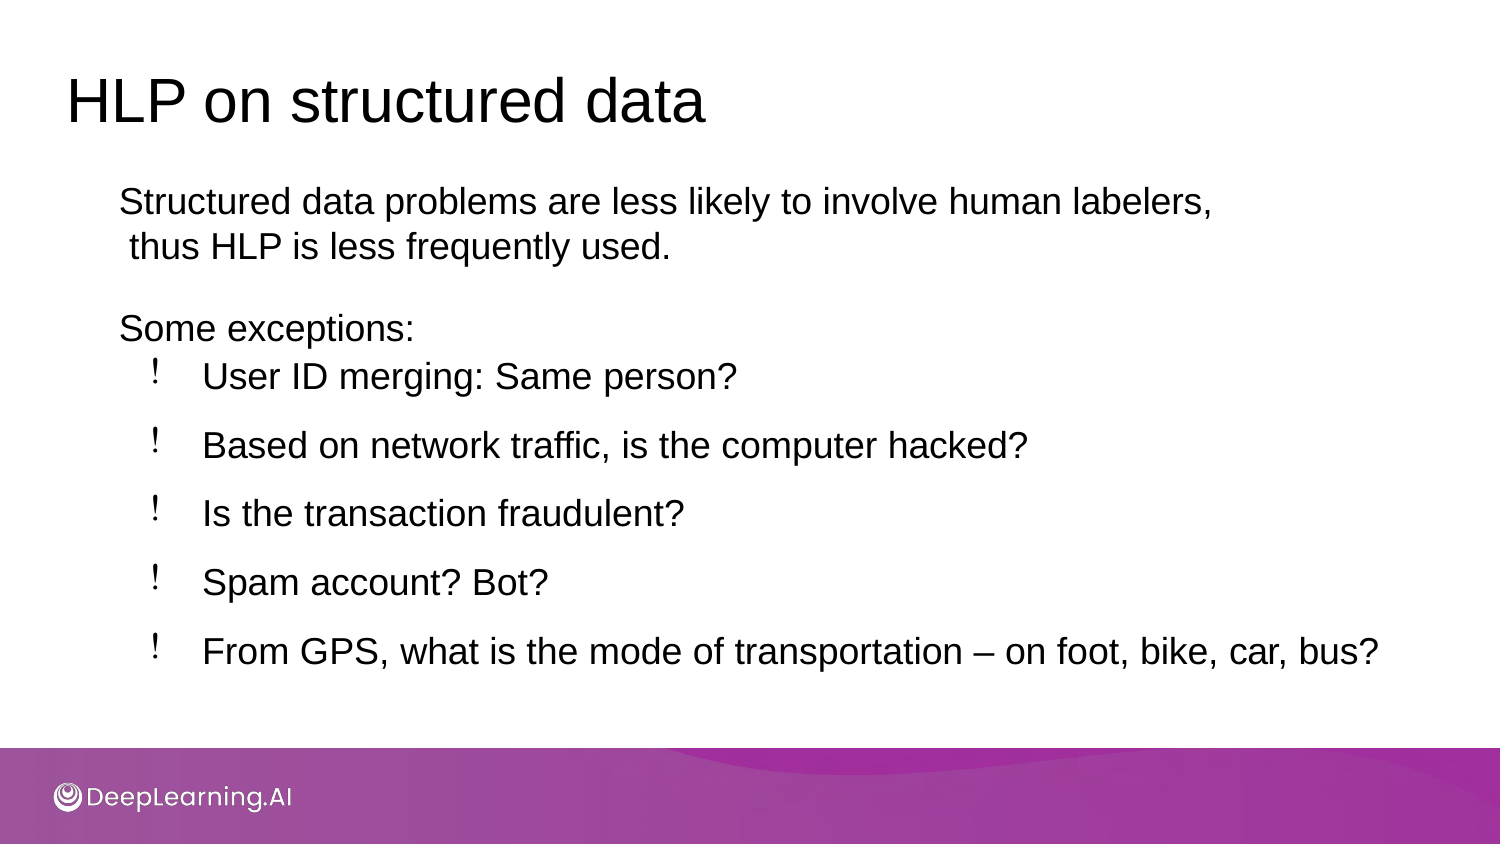

# HLP on structured data
Structured data problems are less likely to involve human labelers,  thus HLP is less frequently used.
Some exceptions:
User ID merging: Same person?
Based on network traffic, is the computer hacked?
Is the transaction fraudulent?
Spam account? Bot?
From GPS, what is the mode of transportation – on foot, bike, car, bus?